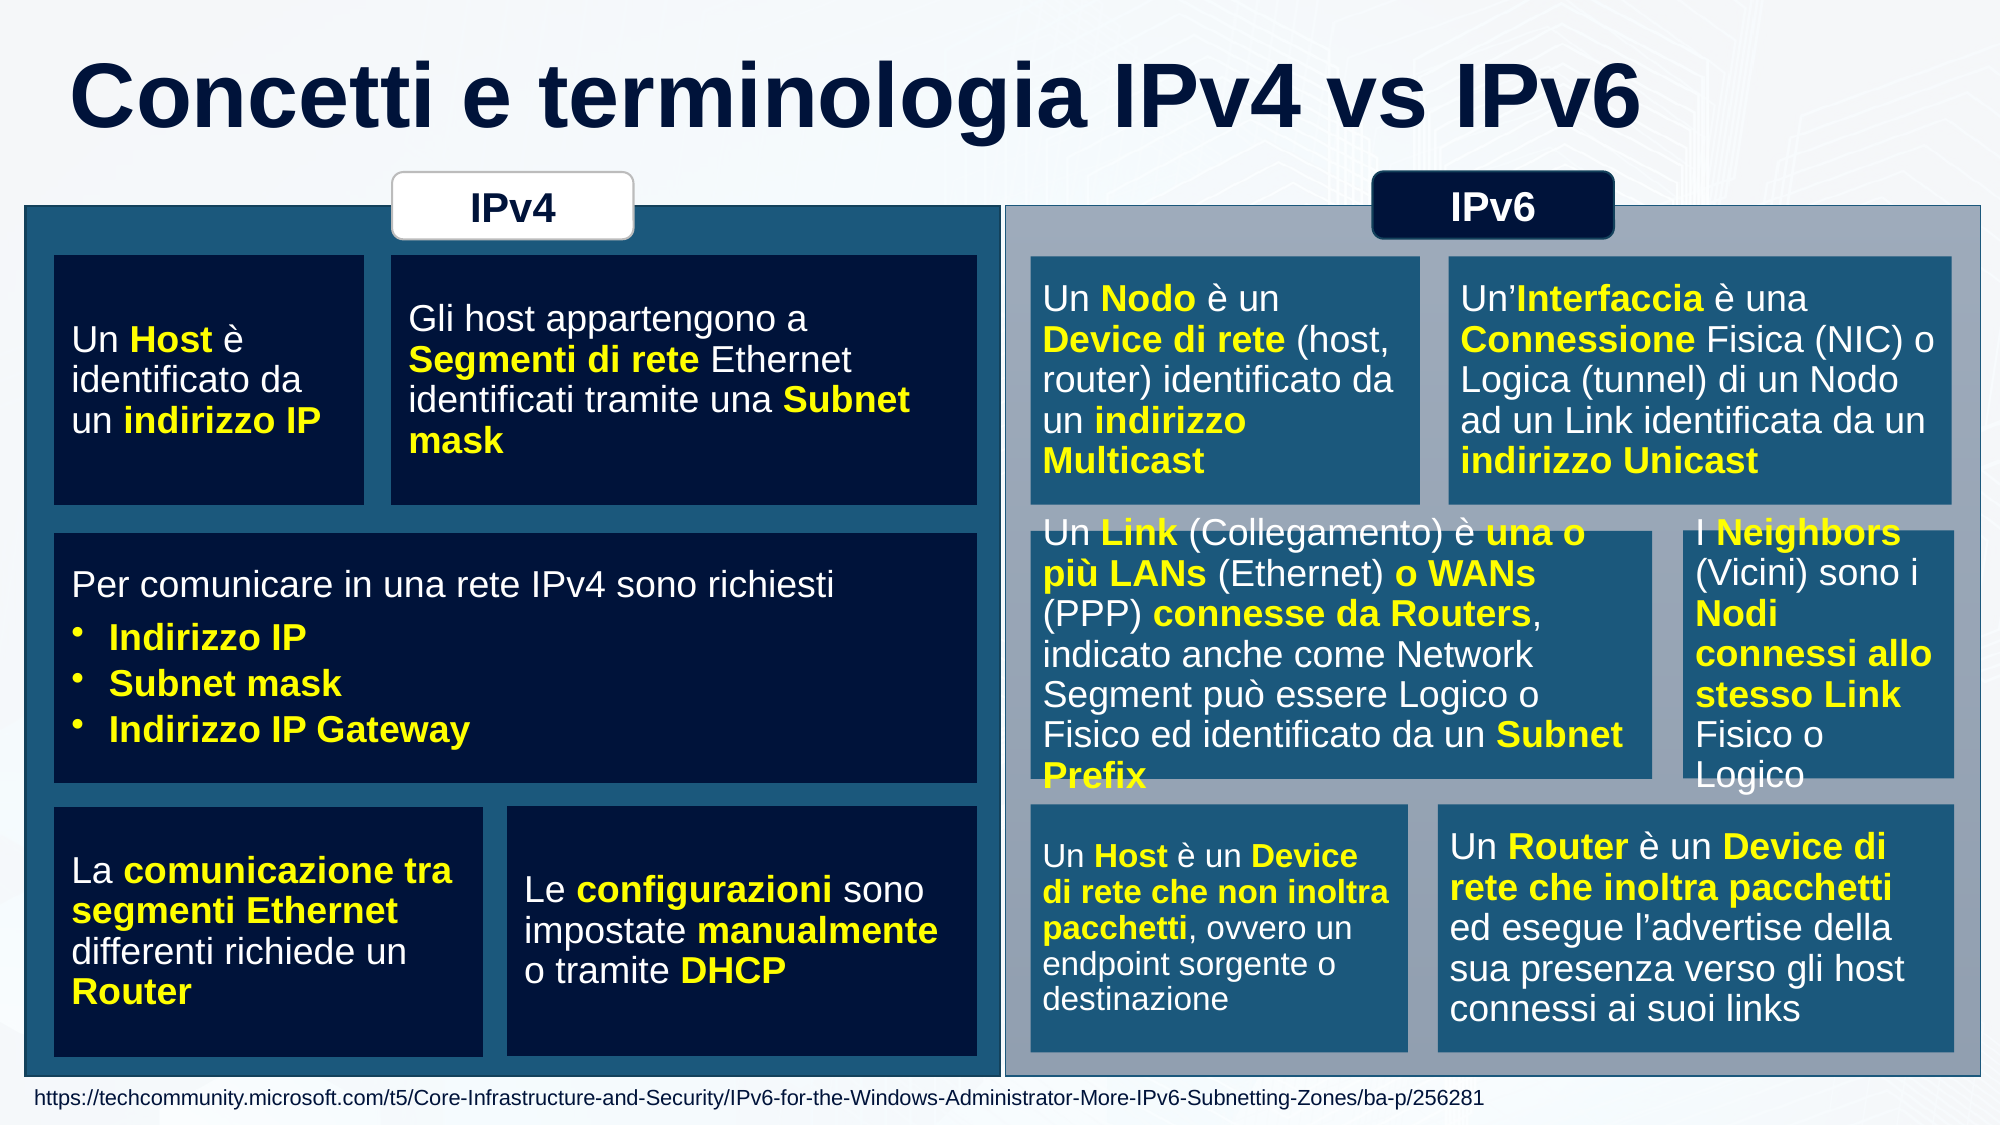

# Concetti e terminologia IPv4 vs IPv6
IPv6
IPv4

Un Host è identificato da un indirizzo IP

Gli host appartengono a Segmenti di rete Ethernet identificati tramite una Subnet mask
Un Nodo è un Device di rete (host, router) identificato da un indirizzo Multicast
Un’Interfaccia è una Connessione Fisica (NIC) o Logica (tunnel) di un Nodo ad un Link identificata da un indirizzo Unicast
I Neighbors (Vicini) sono i Nodi connessi allo stesso Link Fisico o Logico
Un Link (Collegamento) è una o più LANs (Ethernet) o WANs (PPP) connesse da Routers, indicato anche come Network Segment può essere Logico o Fisico ed identificato da un Subnet Prefix

Per comunicare in una rete IPv4 sono richiesti
Indirizzo IP
Subnet mask
Indirizzo IP Gateway
Un Host è un Device di rete che non inoltra pacchetti, ovvero un endpoint sorgente o destinazione
Un Router è un Device di rete che inoltra pacchetti ed esegue l’advertise della sua presenza verso gli host connessi ai suoi links

Le configurazioni sono impostate manualmente o tramite DHCP

La comunicazione tra segmenti Ethernet differenti richiede un Router
https://techcommunity.microsoft.com/t5/Core-Infrastructure-and-Security/IPv6-for-the-Windows-Administrator-More-IPv6-Subnetting-Zones/ba-p/256281